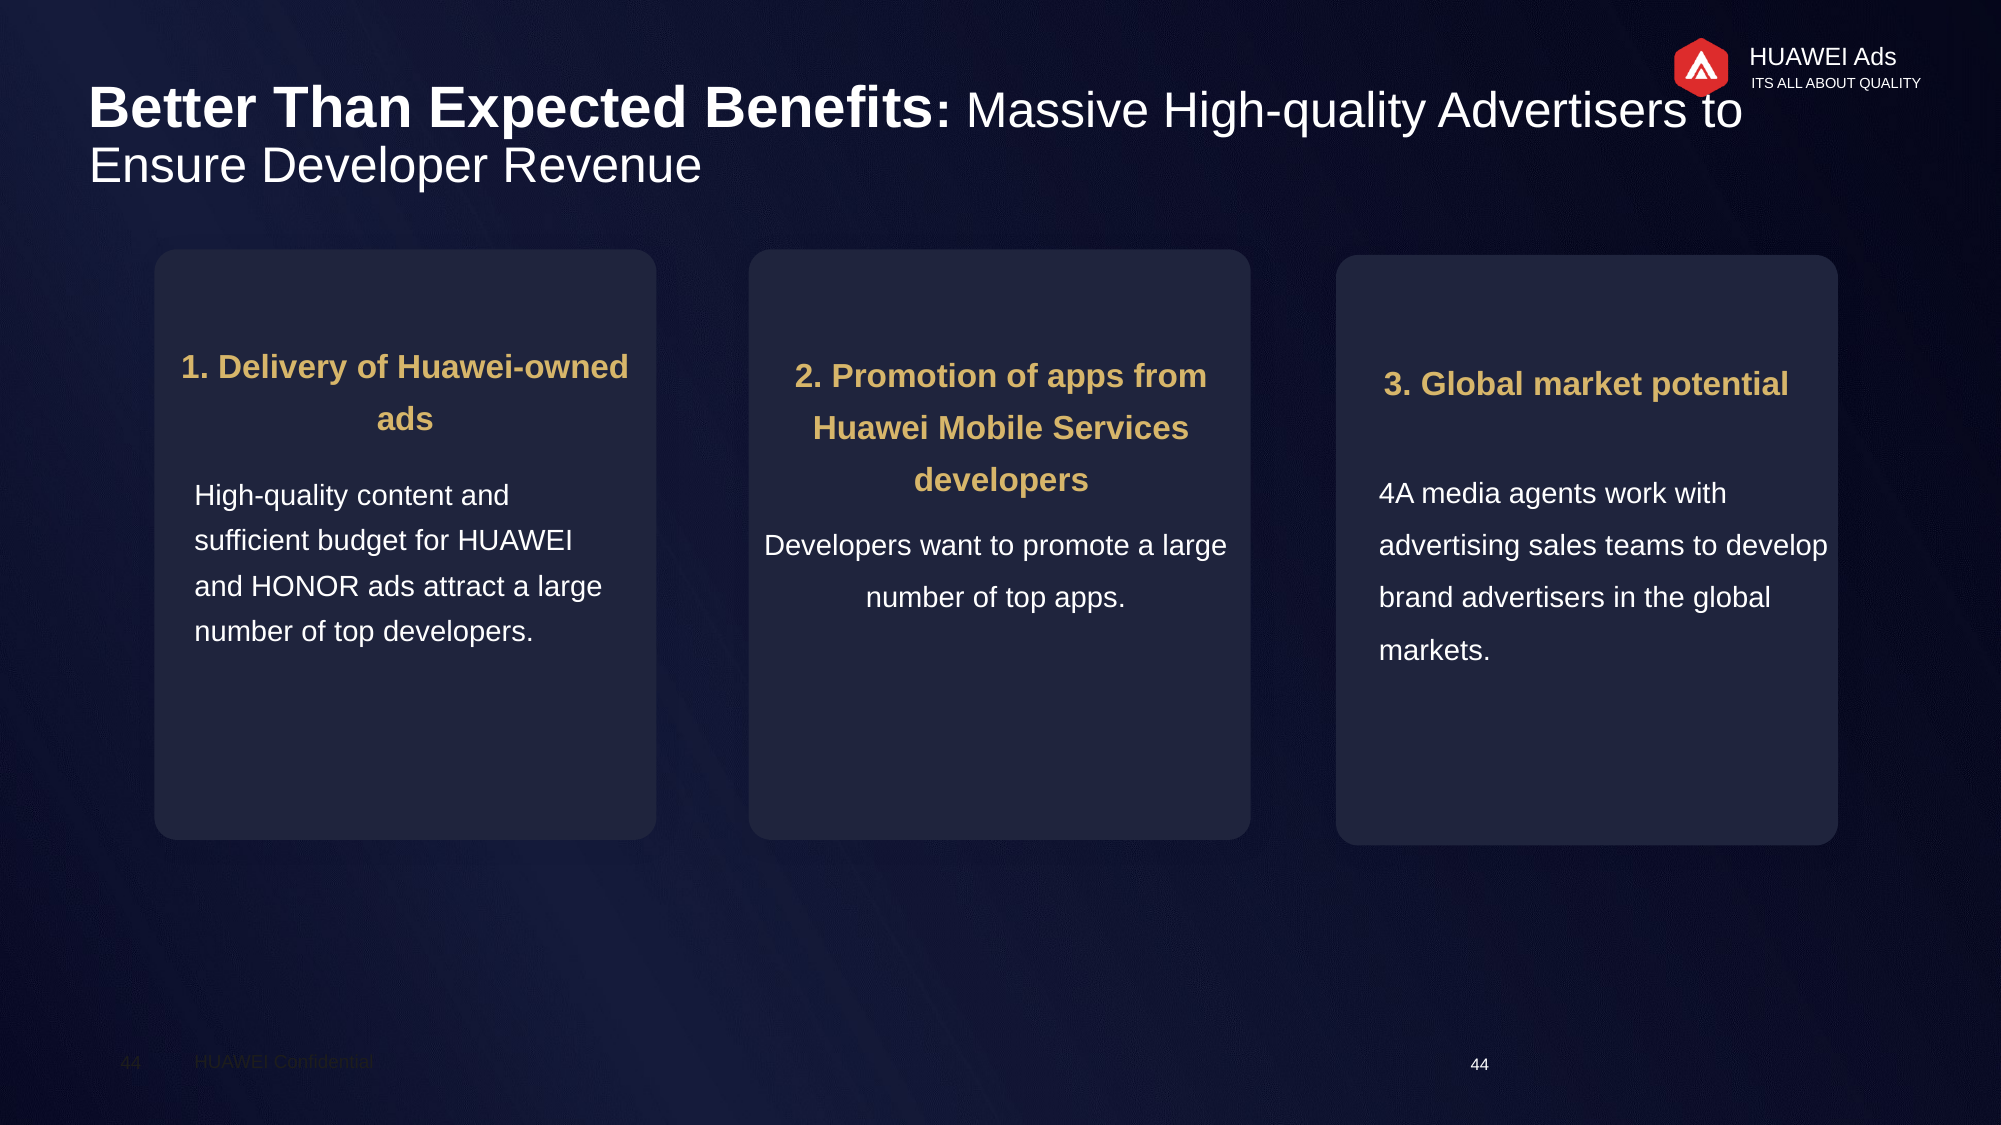

Better Than Expected Benefits: Massive High-quality Advertisers to Ensure Developer Revenue

1. Delivery of Huawei-owned ads
2. Promotion of apps from Huawei Mobile Services developers
3. Global market potential
High-quality content and sufficient budget for HUAWEI and HONOR ads attract a large number of top developers.
4A media agents work with advertising sales teams to develop brand advertisers in the global markets.
Developers want to promote a large number of top apps.
44